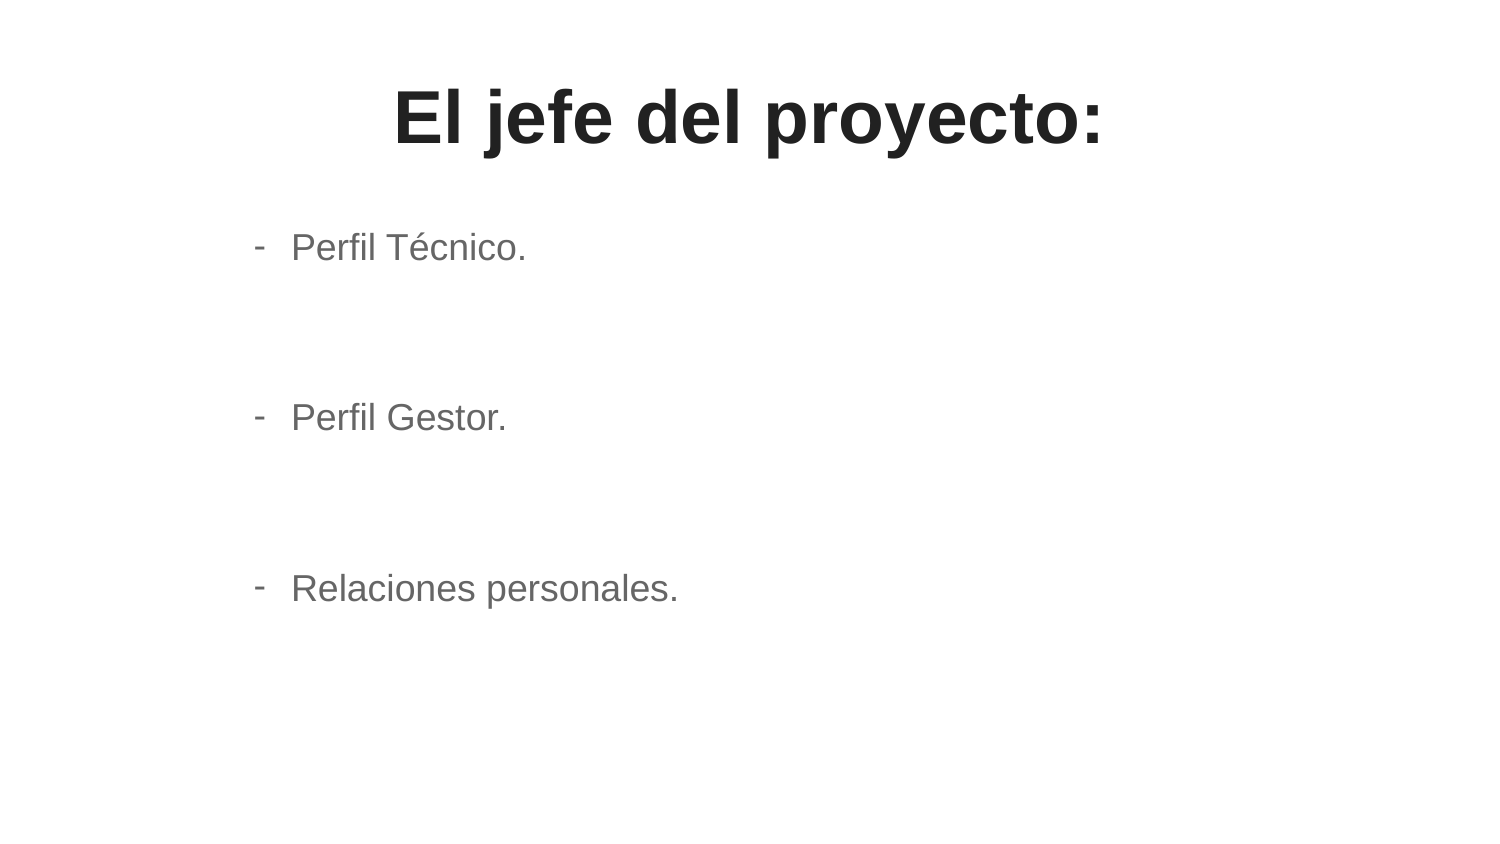

# El jefe del proyecto:
Perfil Técnico.

Perfil Gestor.

Relaciones personales.